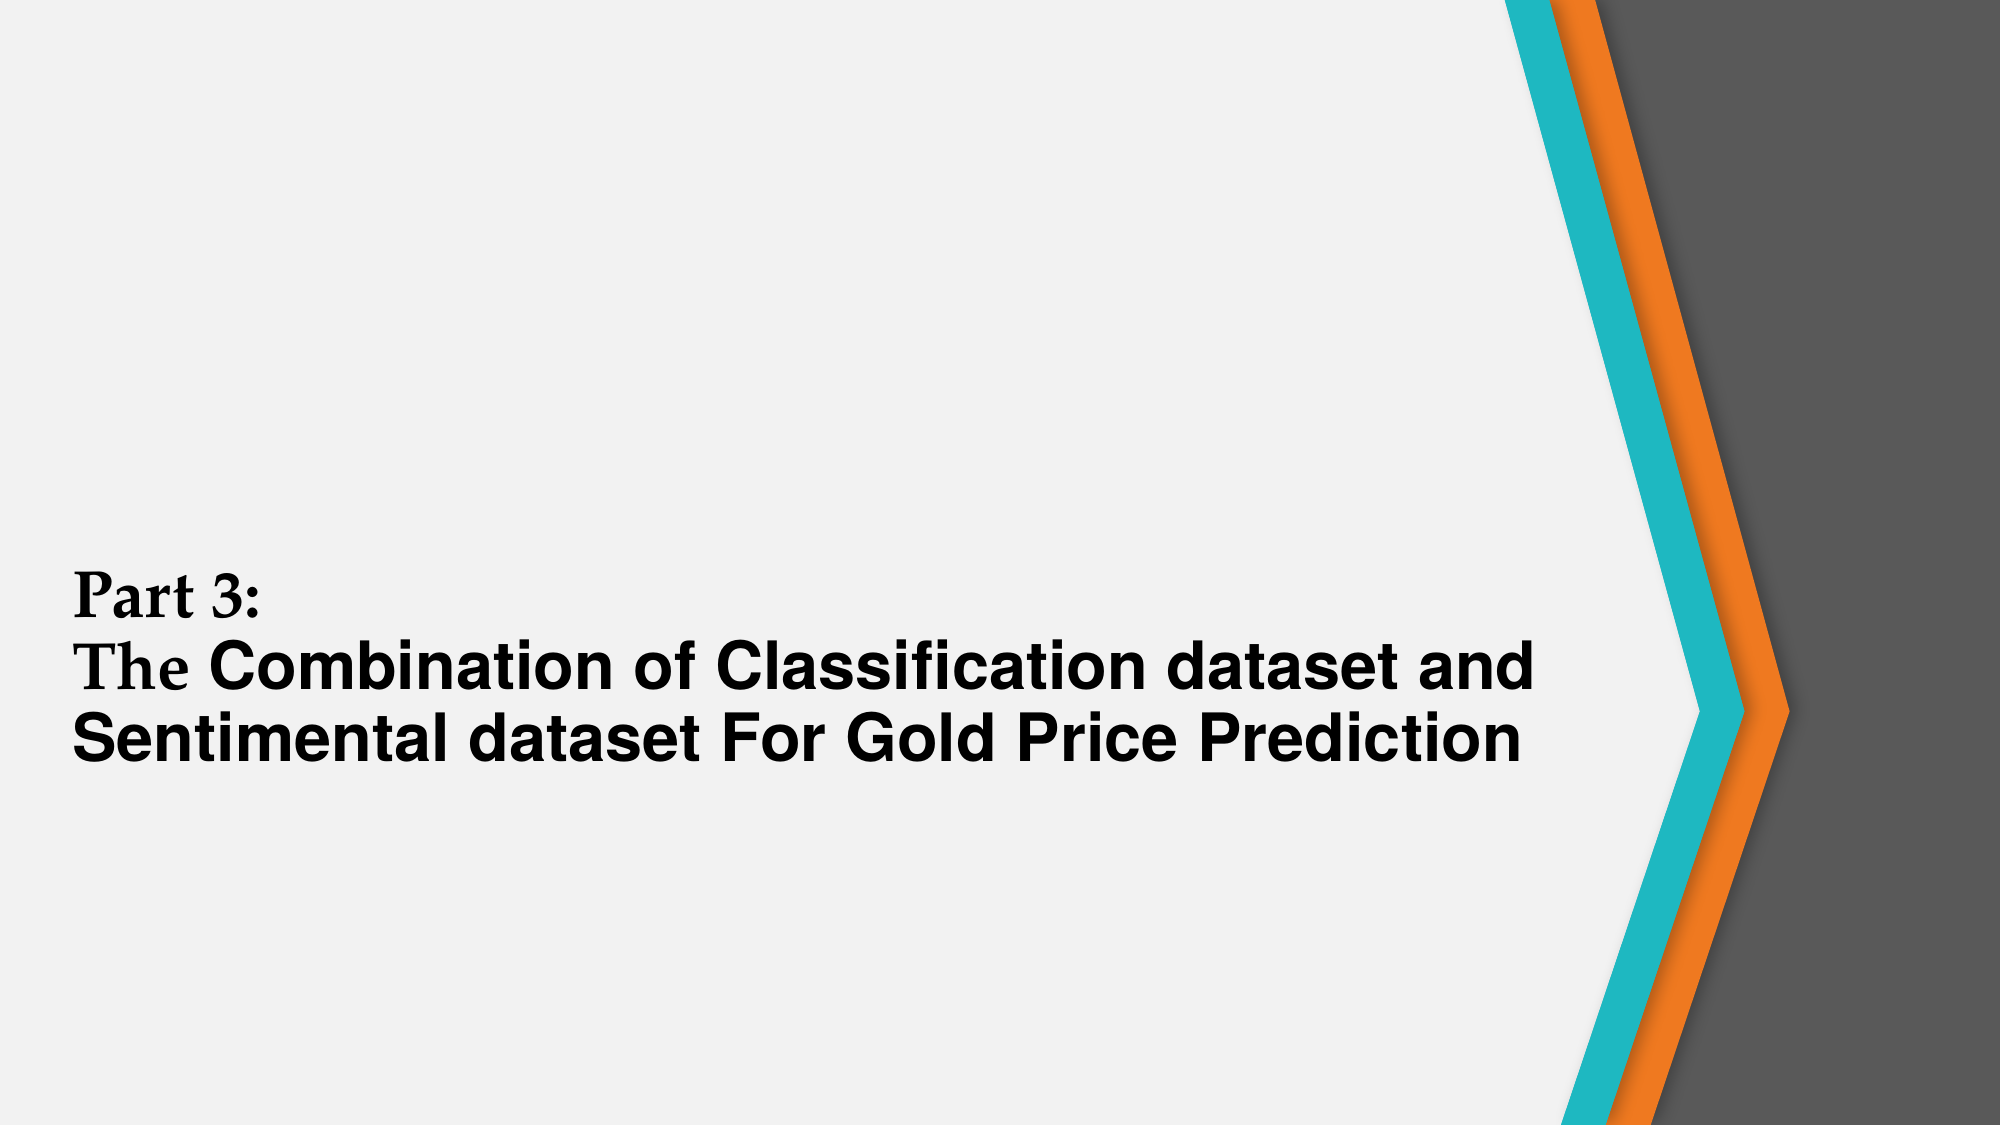

# Part 3: The Combination of Classification dataset and Sentimental dataset For Gold Price Prediction